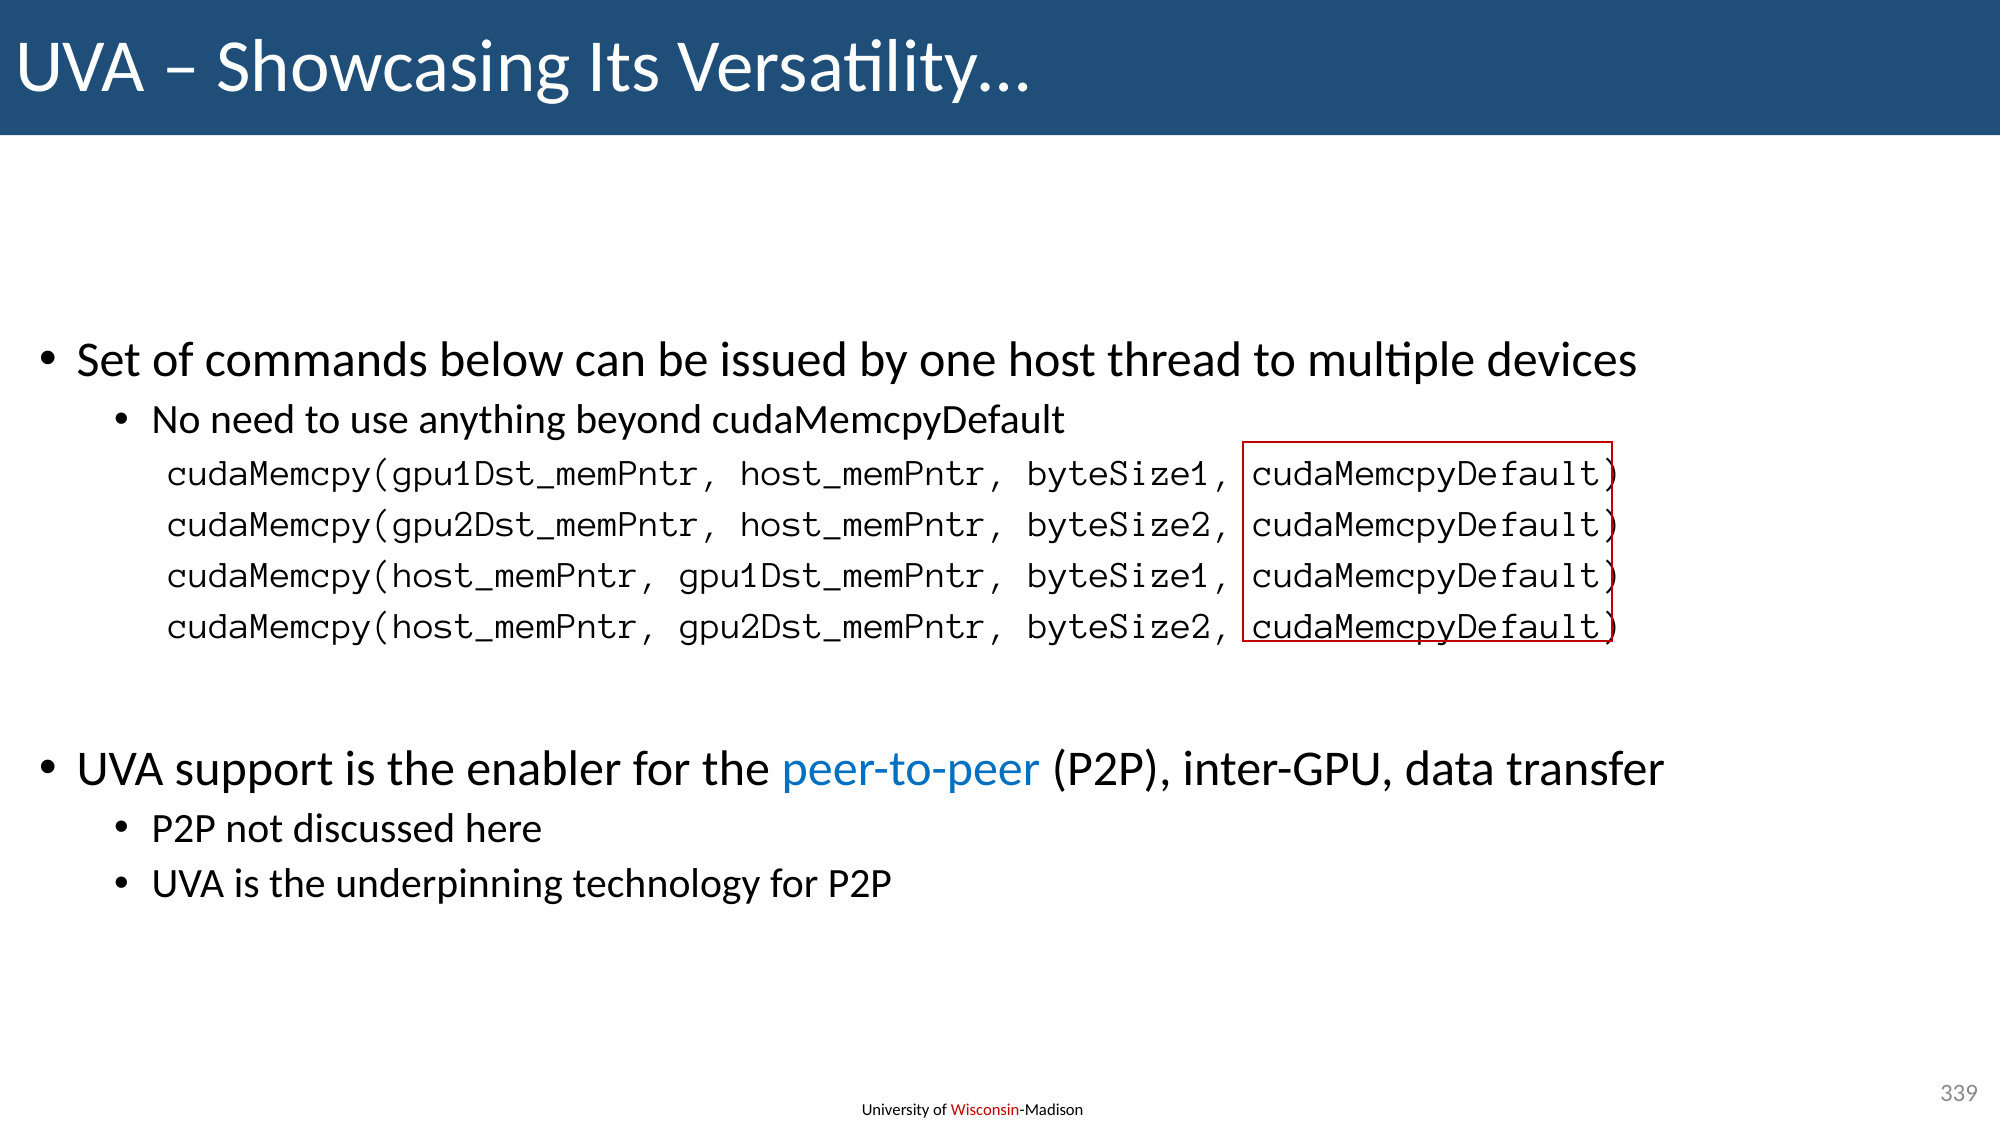

# UVA – Showcasing Its Versatility…

Set of commands below can be issued by one host thread to multiple devices
No need to use anything beyond cudaMemcpyDefault
cudaMemcpy(gpu1Dst_memPntr, host_memPntr, byteSize1, cudaMemcpyDefault)
cudaMemcpy(gpu2Dst_memPntr, host_memPntr, byteSize2, cudaMemcpyDefault)
cudaMemcpy(host_memPntr, gpu1Dst_memPntr, byteSize1, cudaMemcpyDefault)
cudaMemcpy(host_memPntr, gpu2Dst_memPntr, byteSize2, cudaMemcpyDefault)

UVA support is the enabler for the peer-to-peer (P2P), inter-GPU, data transfer
P2P not discussed here
UVA is the underpinning technology for P2P

339